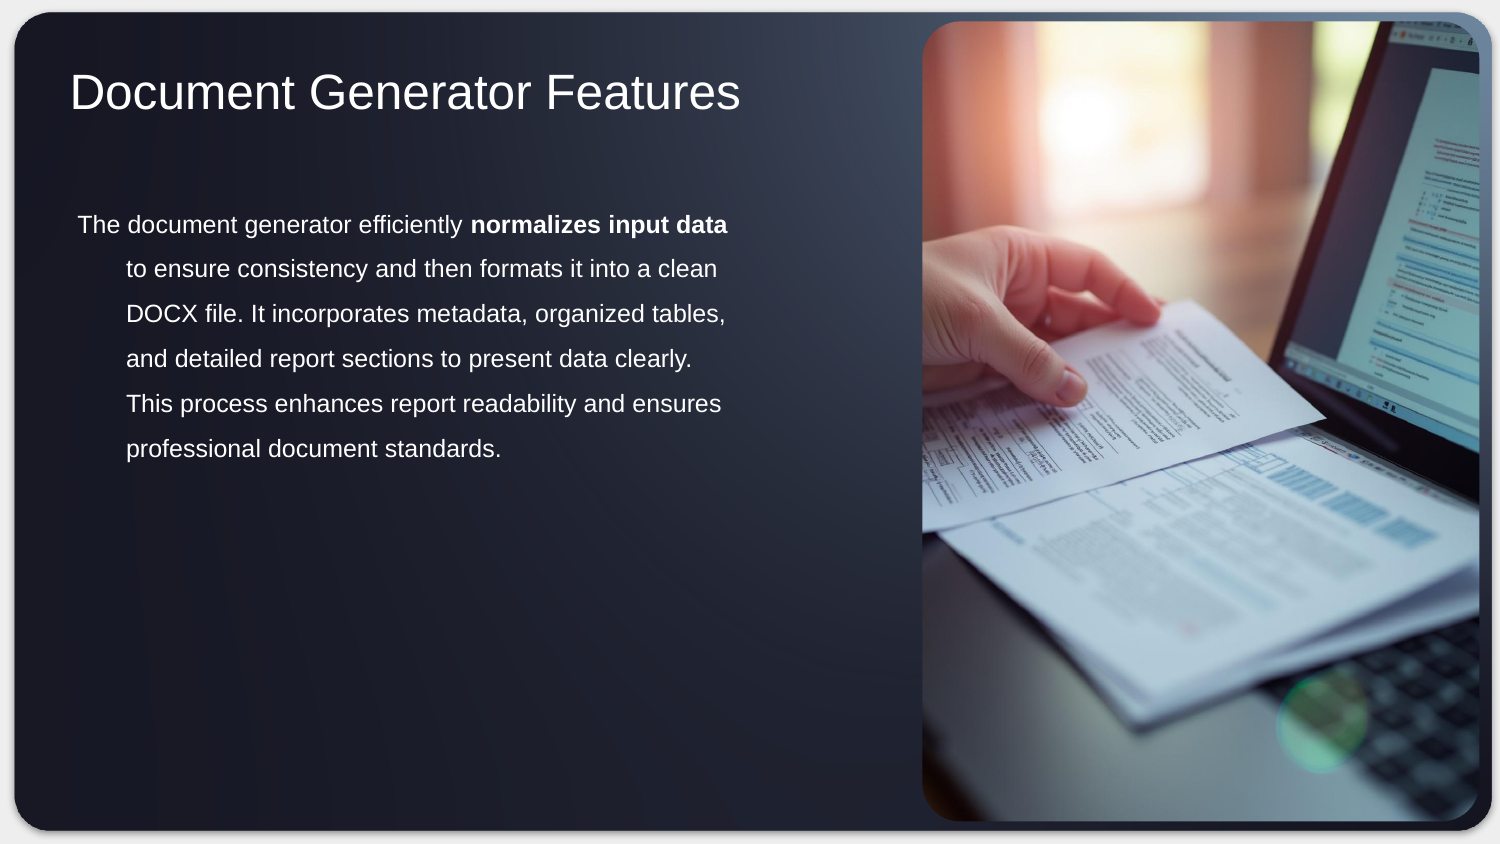

Document Generator Features
# The document generator efficiently normalizes input data to ensure consistency and then formats it into a clean DOCX file. It incorporates metadata, organized tables, and detailed report sections to present data clearly. This process enhances report readability and ensures professional document standards.